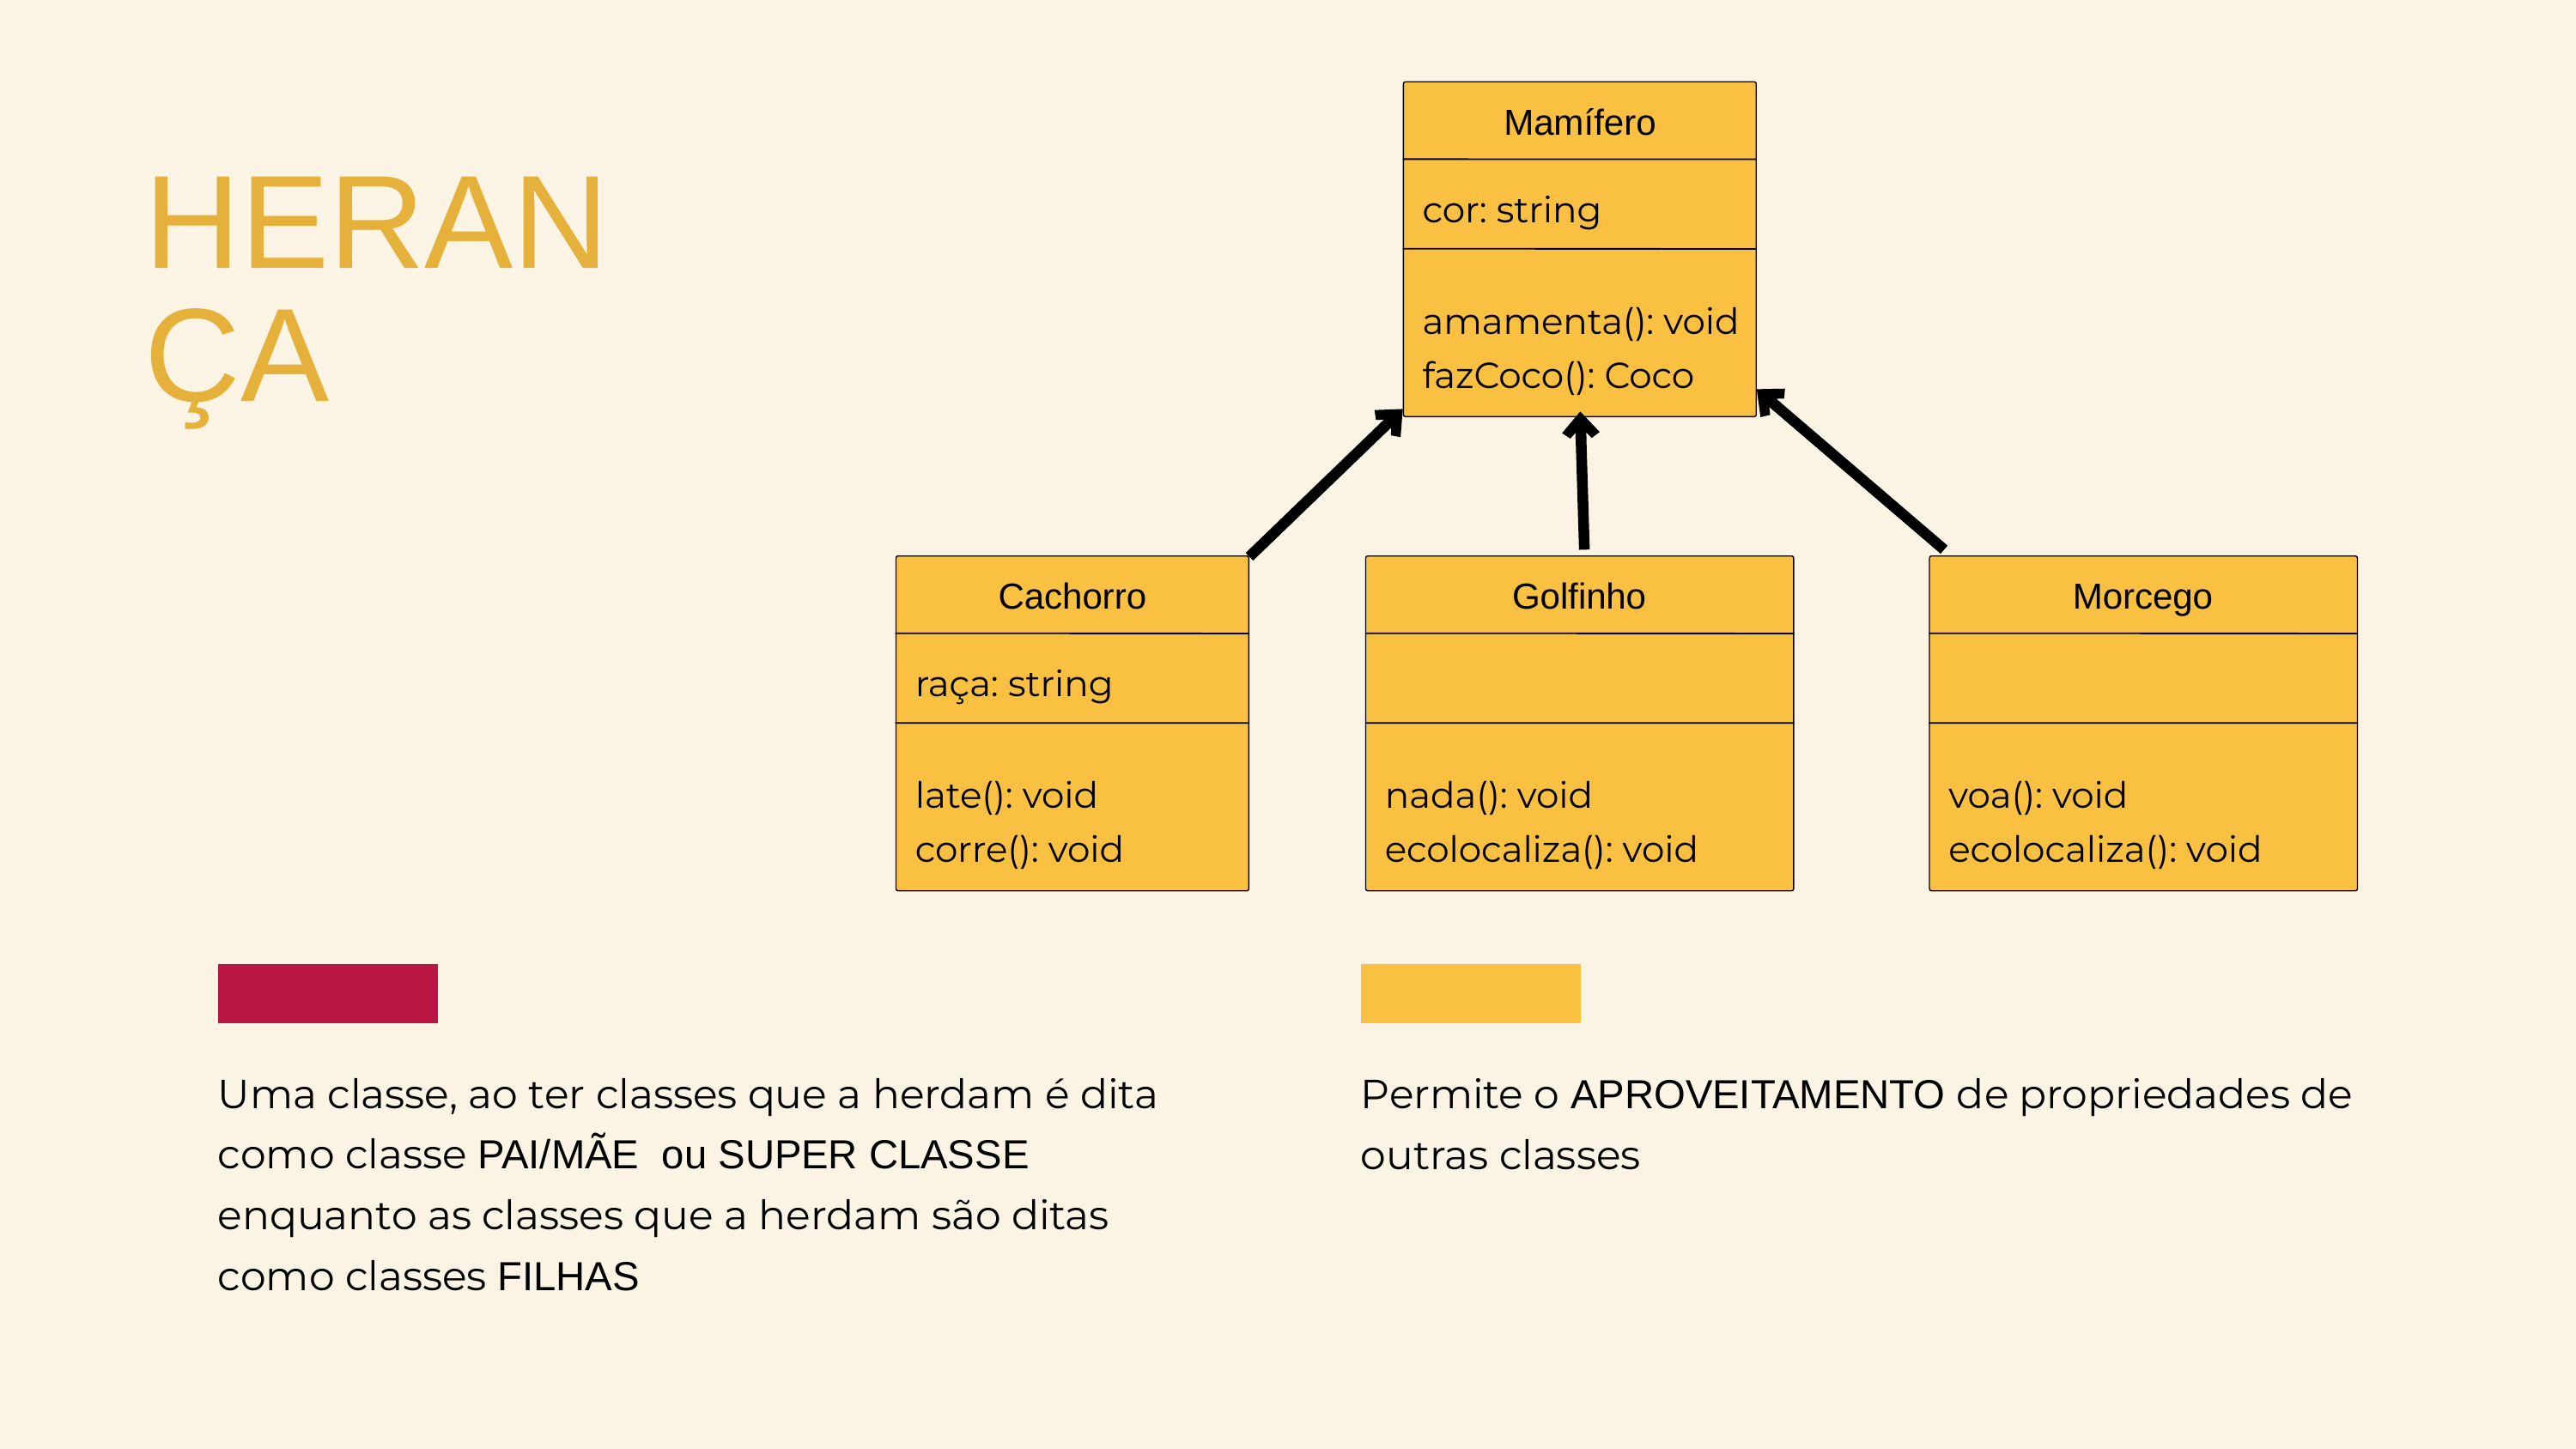

Mamífero

cor: string

amamenta(): void
fazCoco(): Coco
HERANÇA

Cachorro

raça: string

late(): void
corre(): void

Golfinho

nada(): void
ecolocaliza(): void

Morcego

voa(): void
ecolocaliza(): void

Uma classe, ao ter classes que a herdam é dita como classe PAI/MÃE  ou SUPER CLASSE enquanto as classes que a herdam são ditas como classes FILHAS
Permite o APROVEITAMENTO de propriedades de outras classes